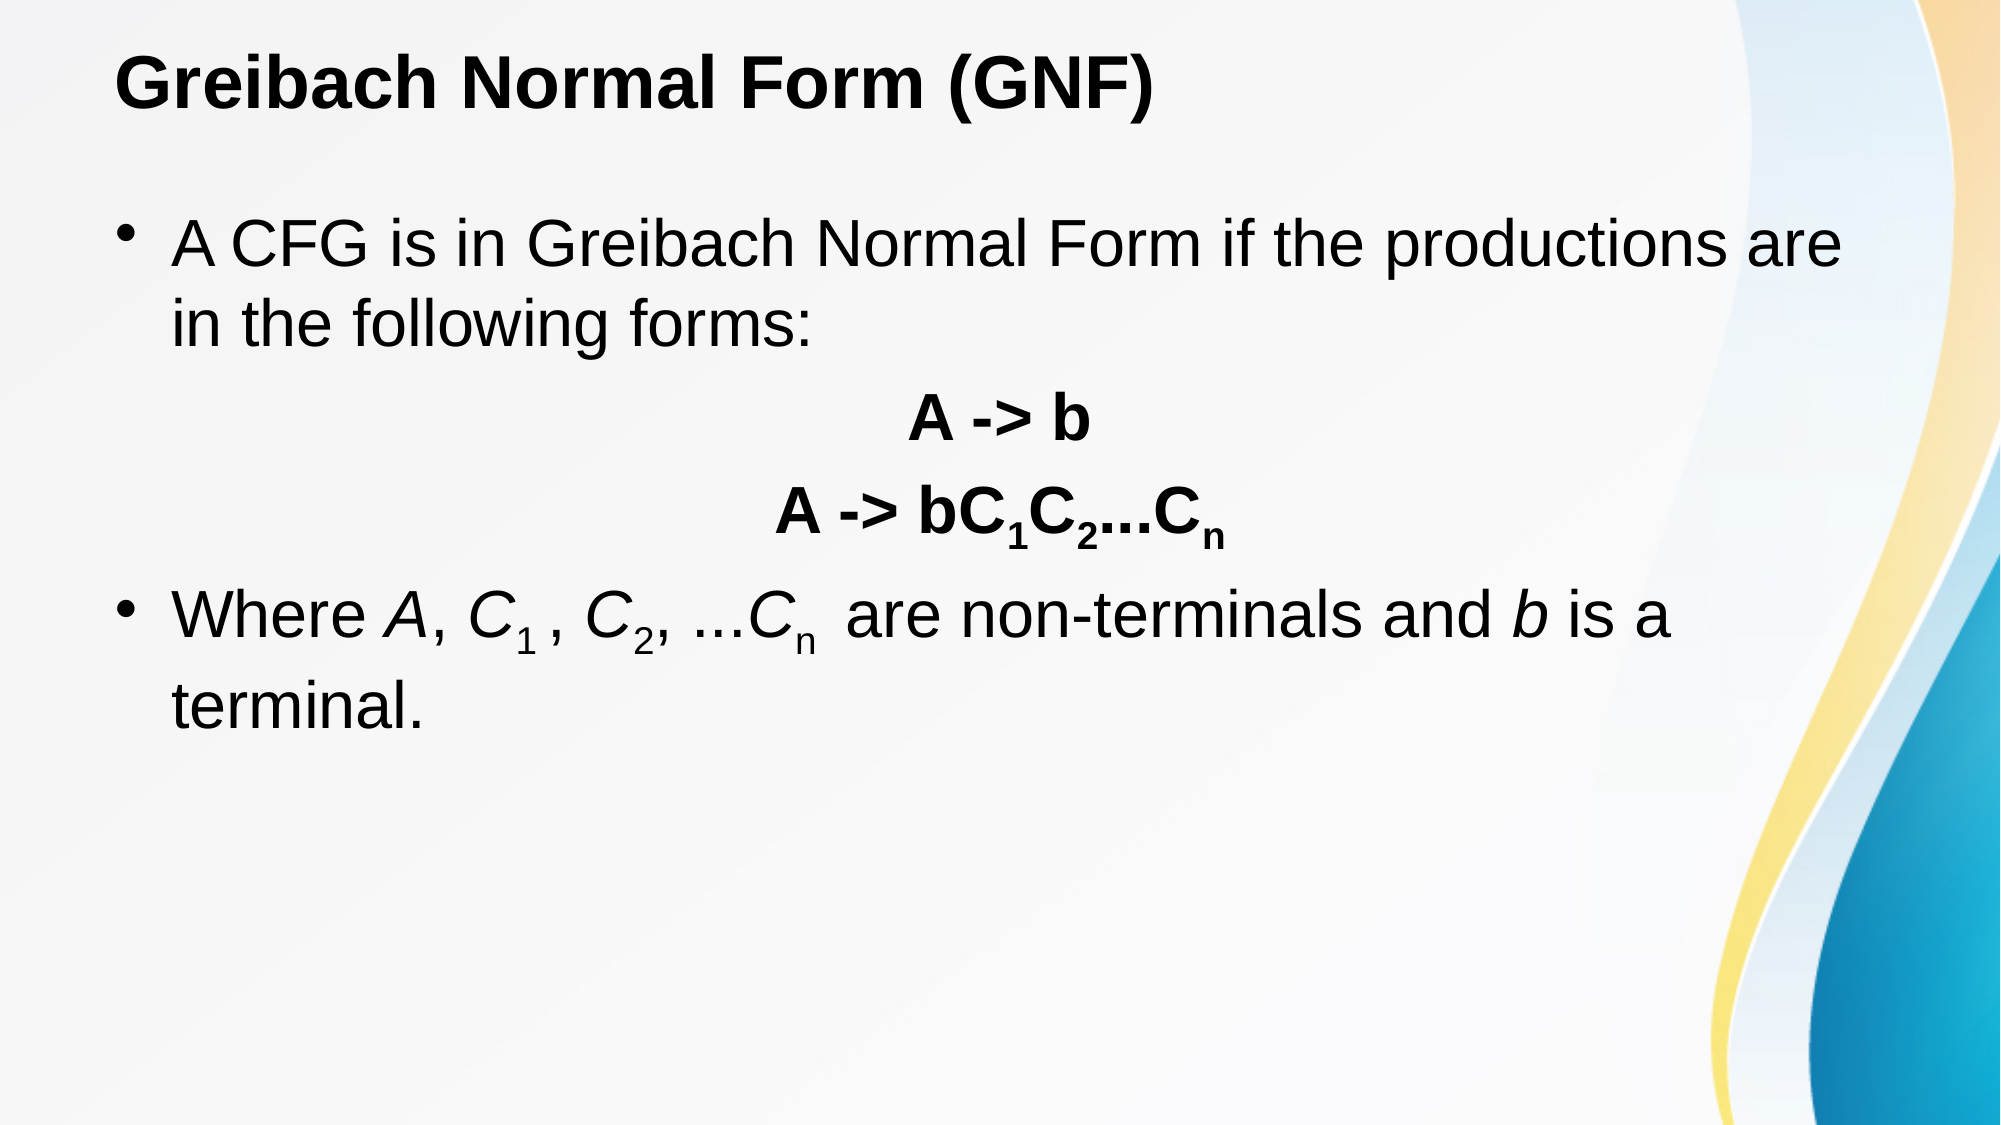

# Greibach Normal Form (GNF)
A CFG is in Greibach Normal Form if the productions are in the following forms:
A -> b
A -> bC1C2...Cn
Where A, C1 , C2, ...Cn  are non-terminals and b is a terminal.